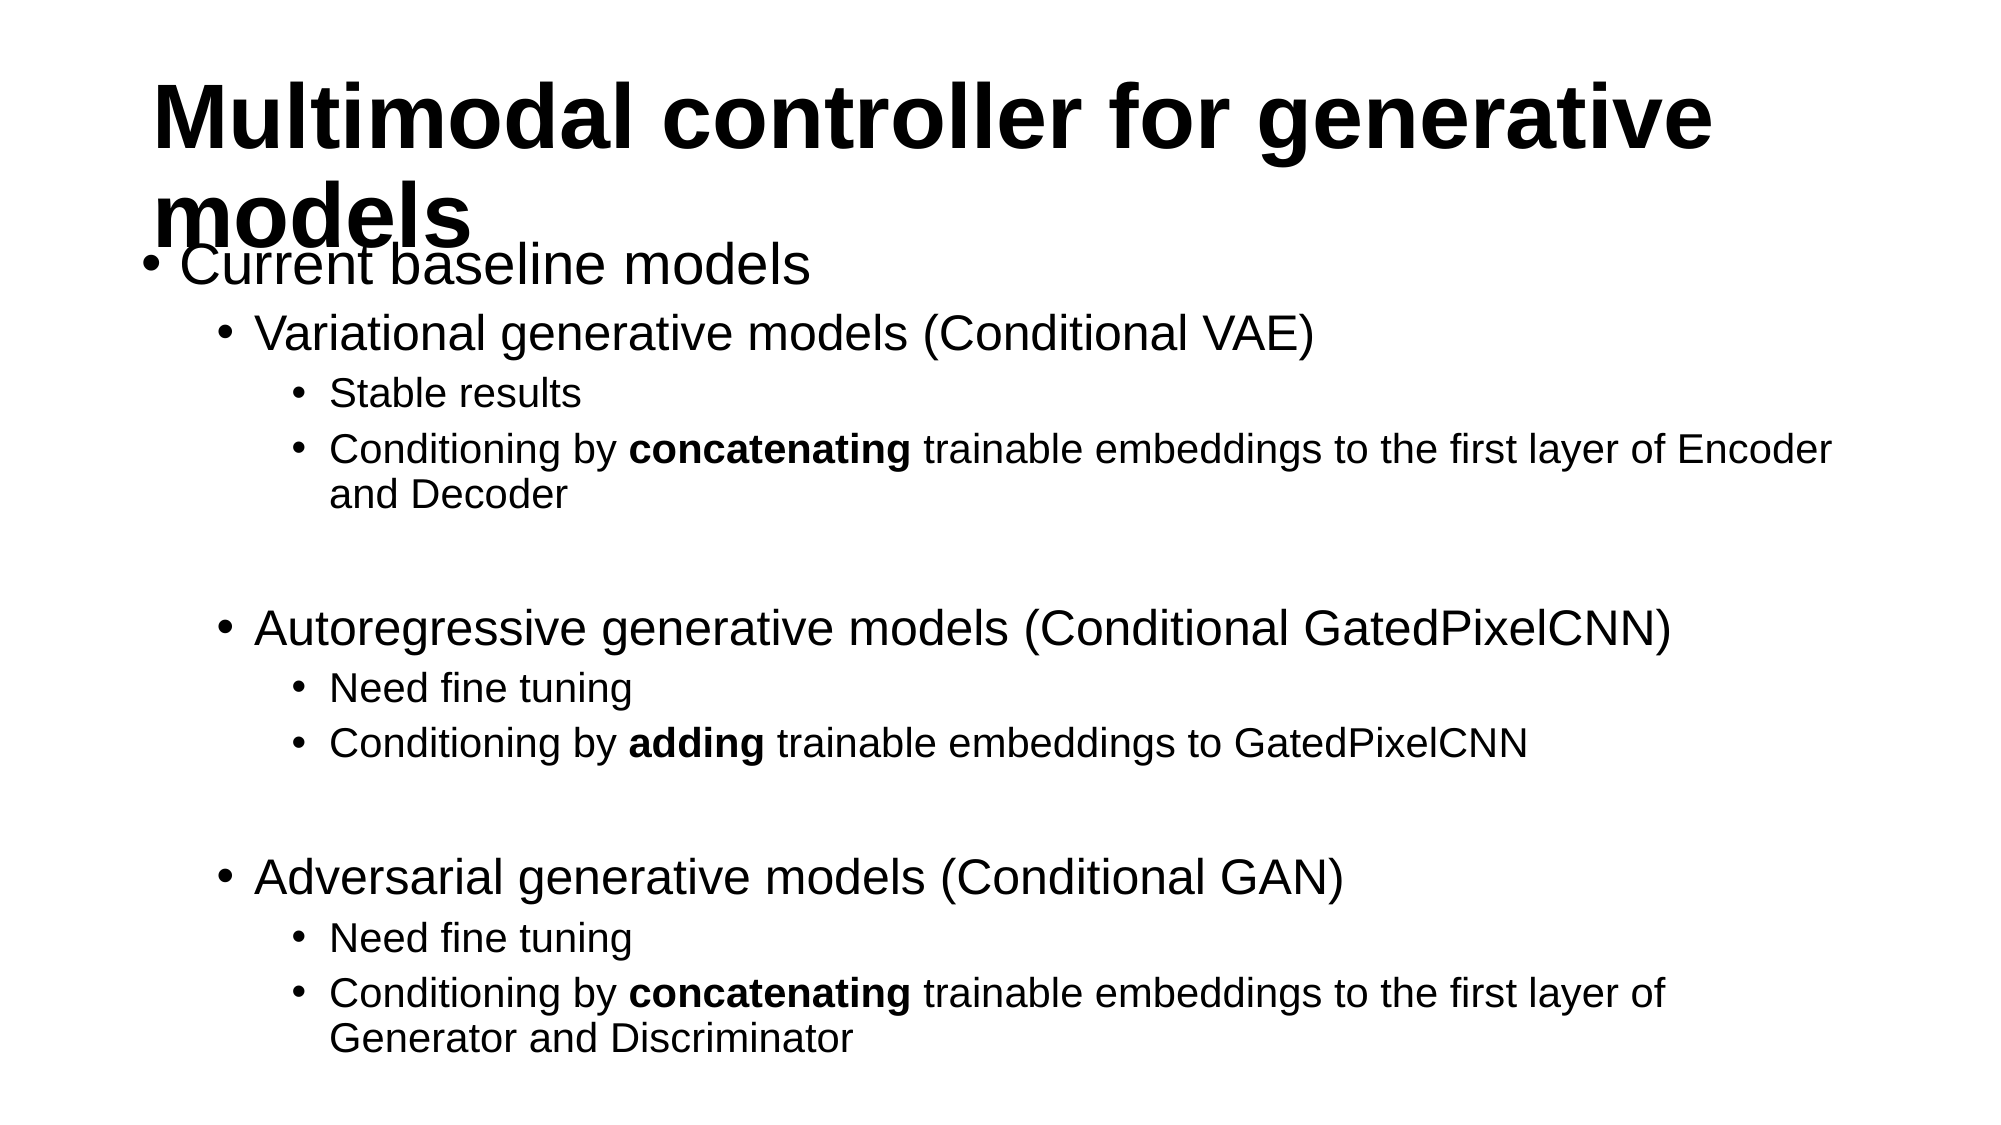

# Multimodal controller for generative models
Current baseline models
Variational generative models (Conditional VAE)
Stable results
Conditioning by concatenating trainable embeddings to the first layer of Encoder and Decoder

Autoregressive generative models (Conditional GatedPixelCNN)
Need fine tuning
Conditioning by adding trainable embeddings to GatedPixelCNN

Adversarial generative models (Conditional GAN)
Need fine tuning
Conditioning by concatenating trainable embeddings to the first layer of Generator and Discriminator